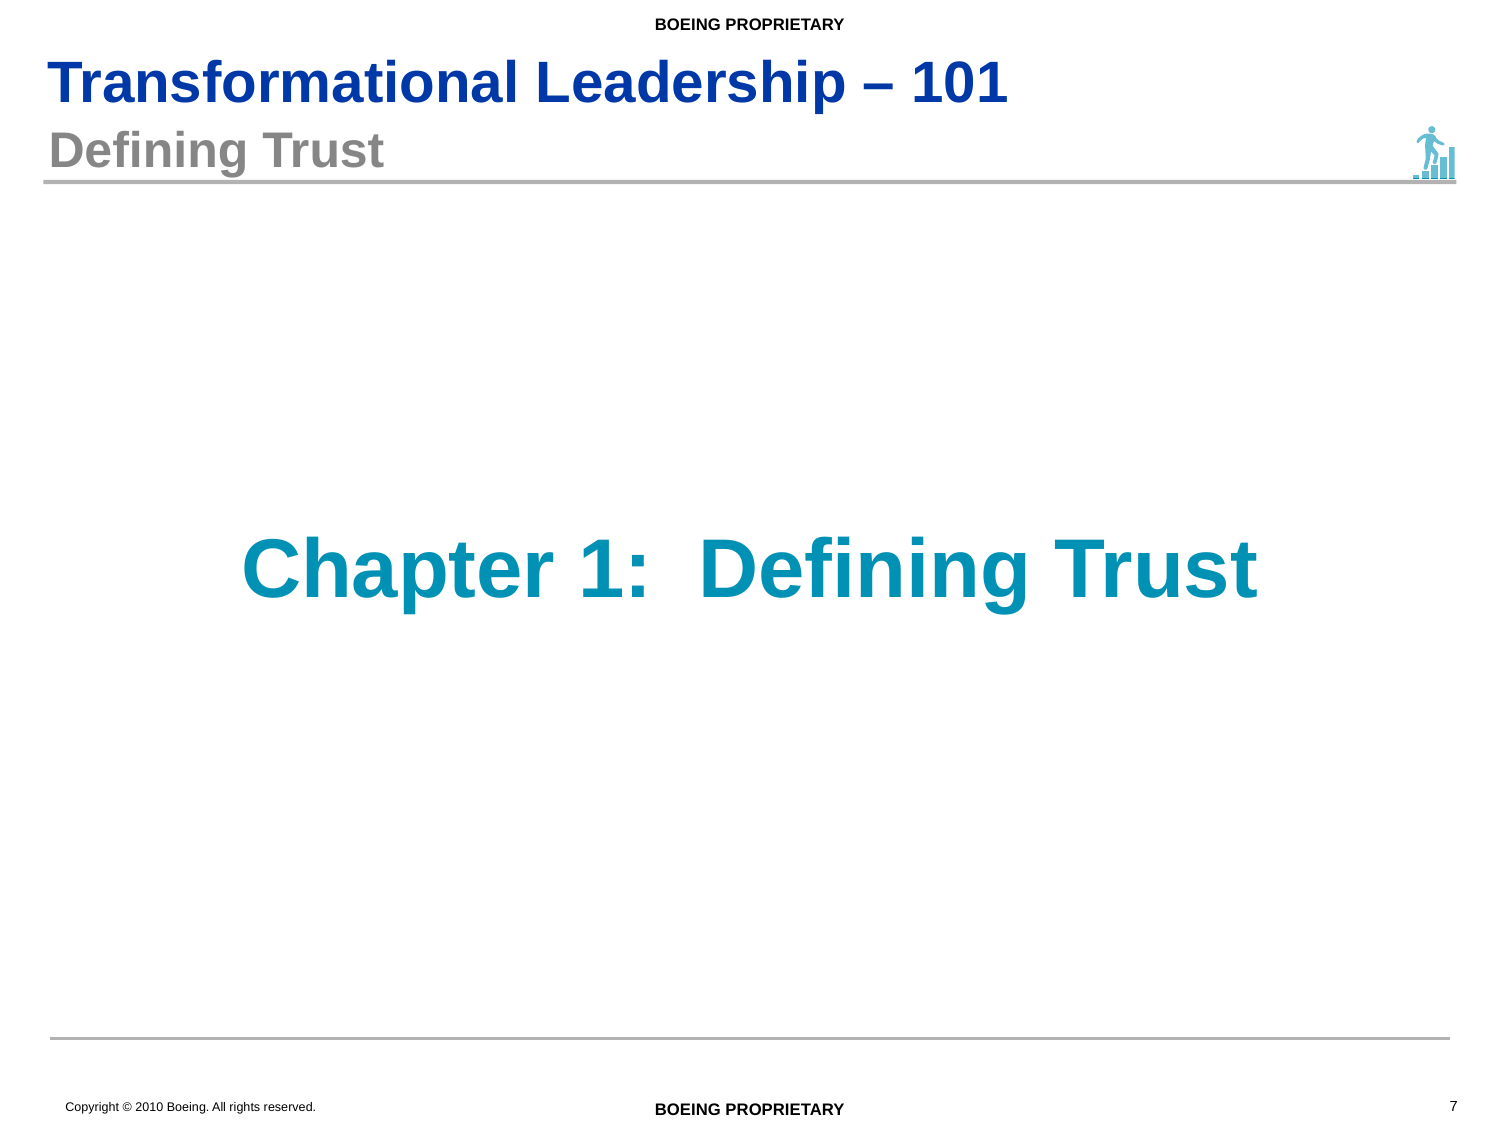

# Defining Trust
Chapter 1:  Defining Trust
7